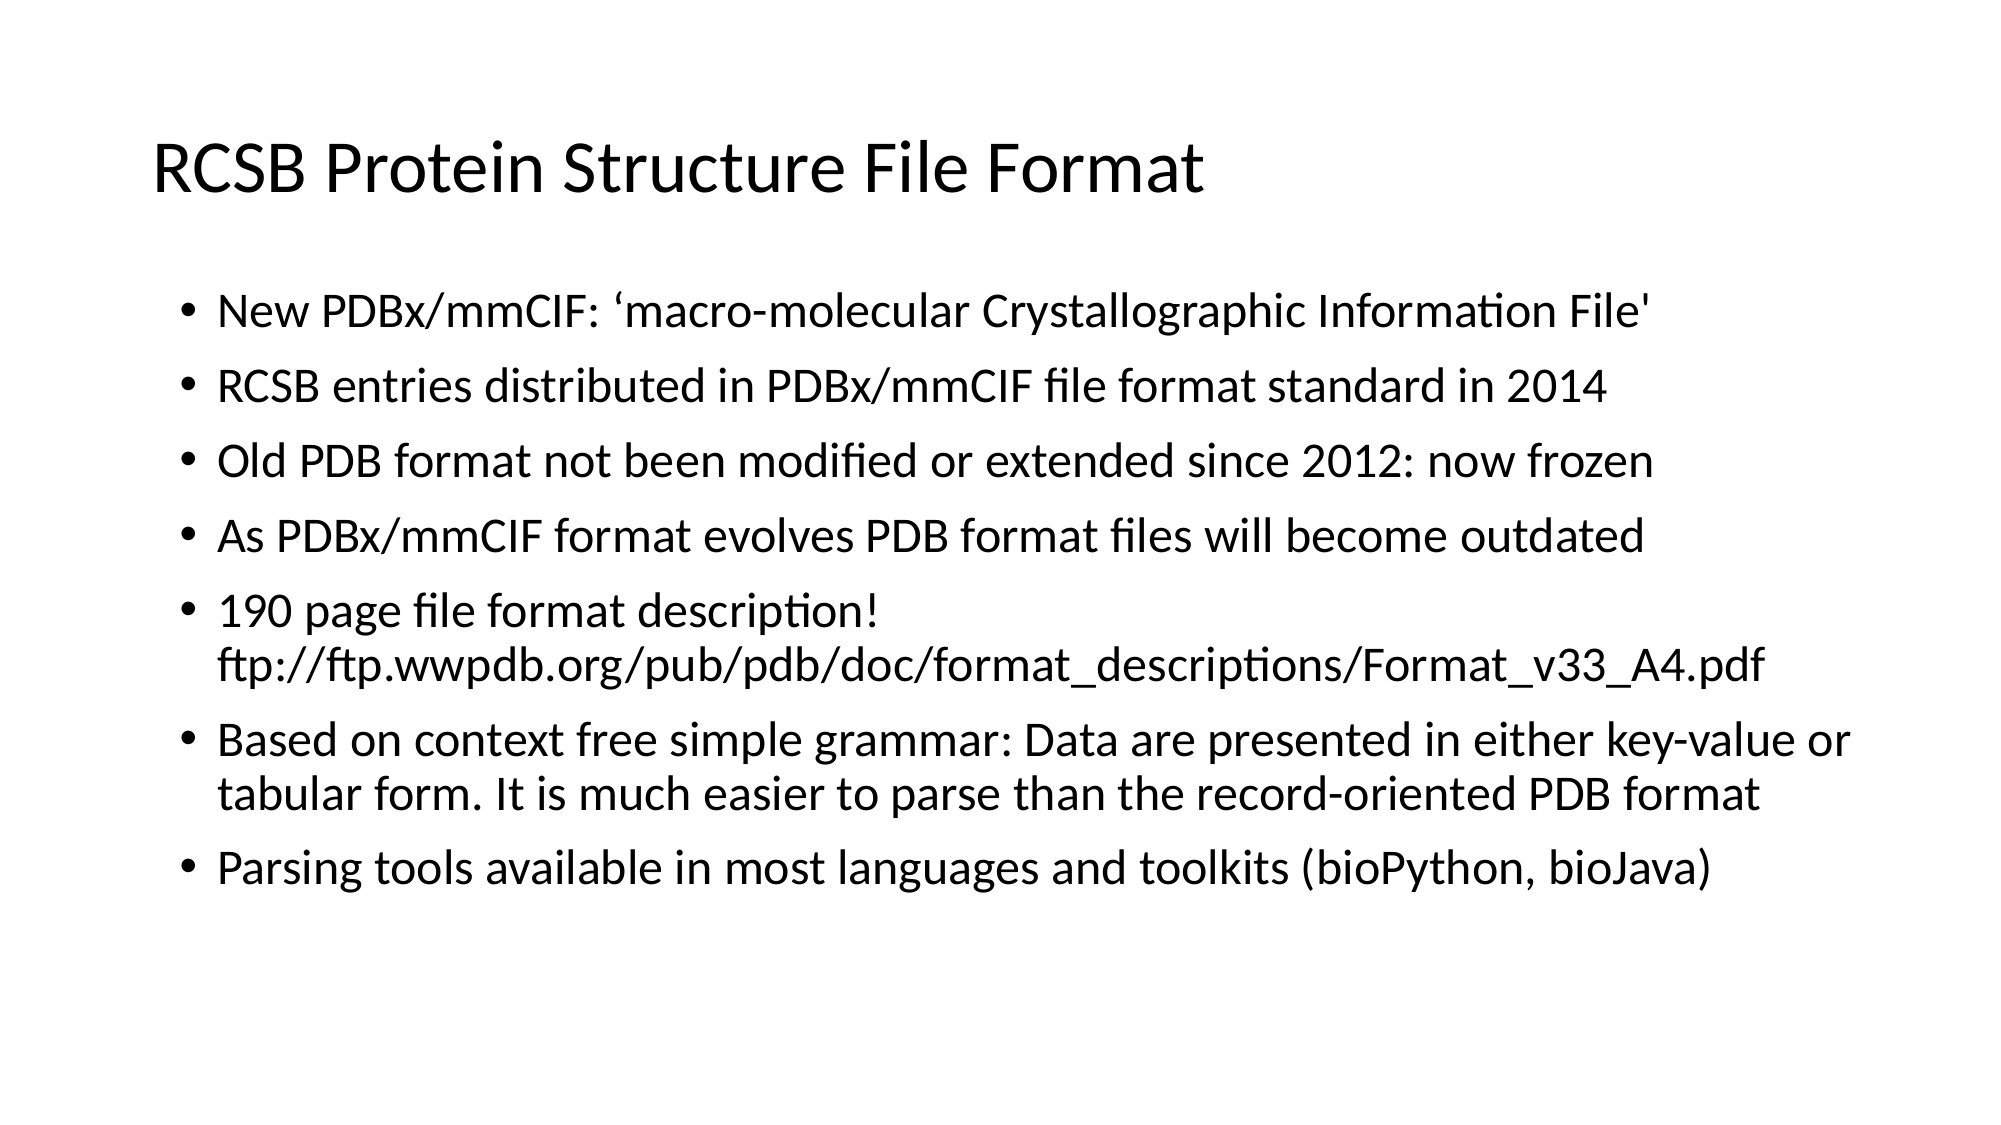

# RCSB Protein Structure File Format
New PDBx/mmCIF: ‘macro-molecular Crystallographic Information File'
RCSB entries distributed in PDBx/mmCIF file format standard in 2014
Old PDB format not been modified or extended since 2012: now frozen
As PDBx/mmCIF format evolves PDB format files will become outdated
190 page file format description! ftp://ftp.wwpdb.org/pub/pdb/doc/format_descriptions/Format_v33_A4.pdf
Based on context free simple grammar: Data are presented in either key-value or tabular form. It is much easier to parse than the record-oriented PDB format
Parsing tools available in most languages and toolkits (bioPython, bioJava)